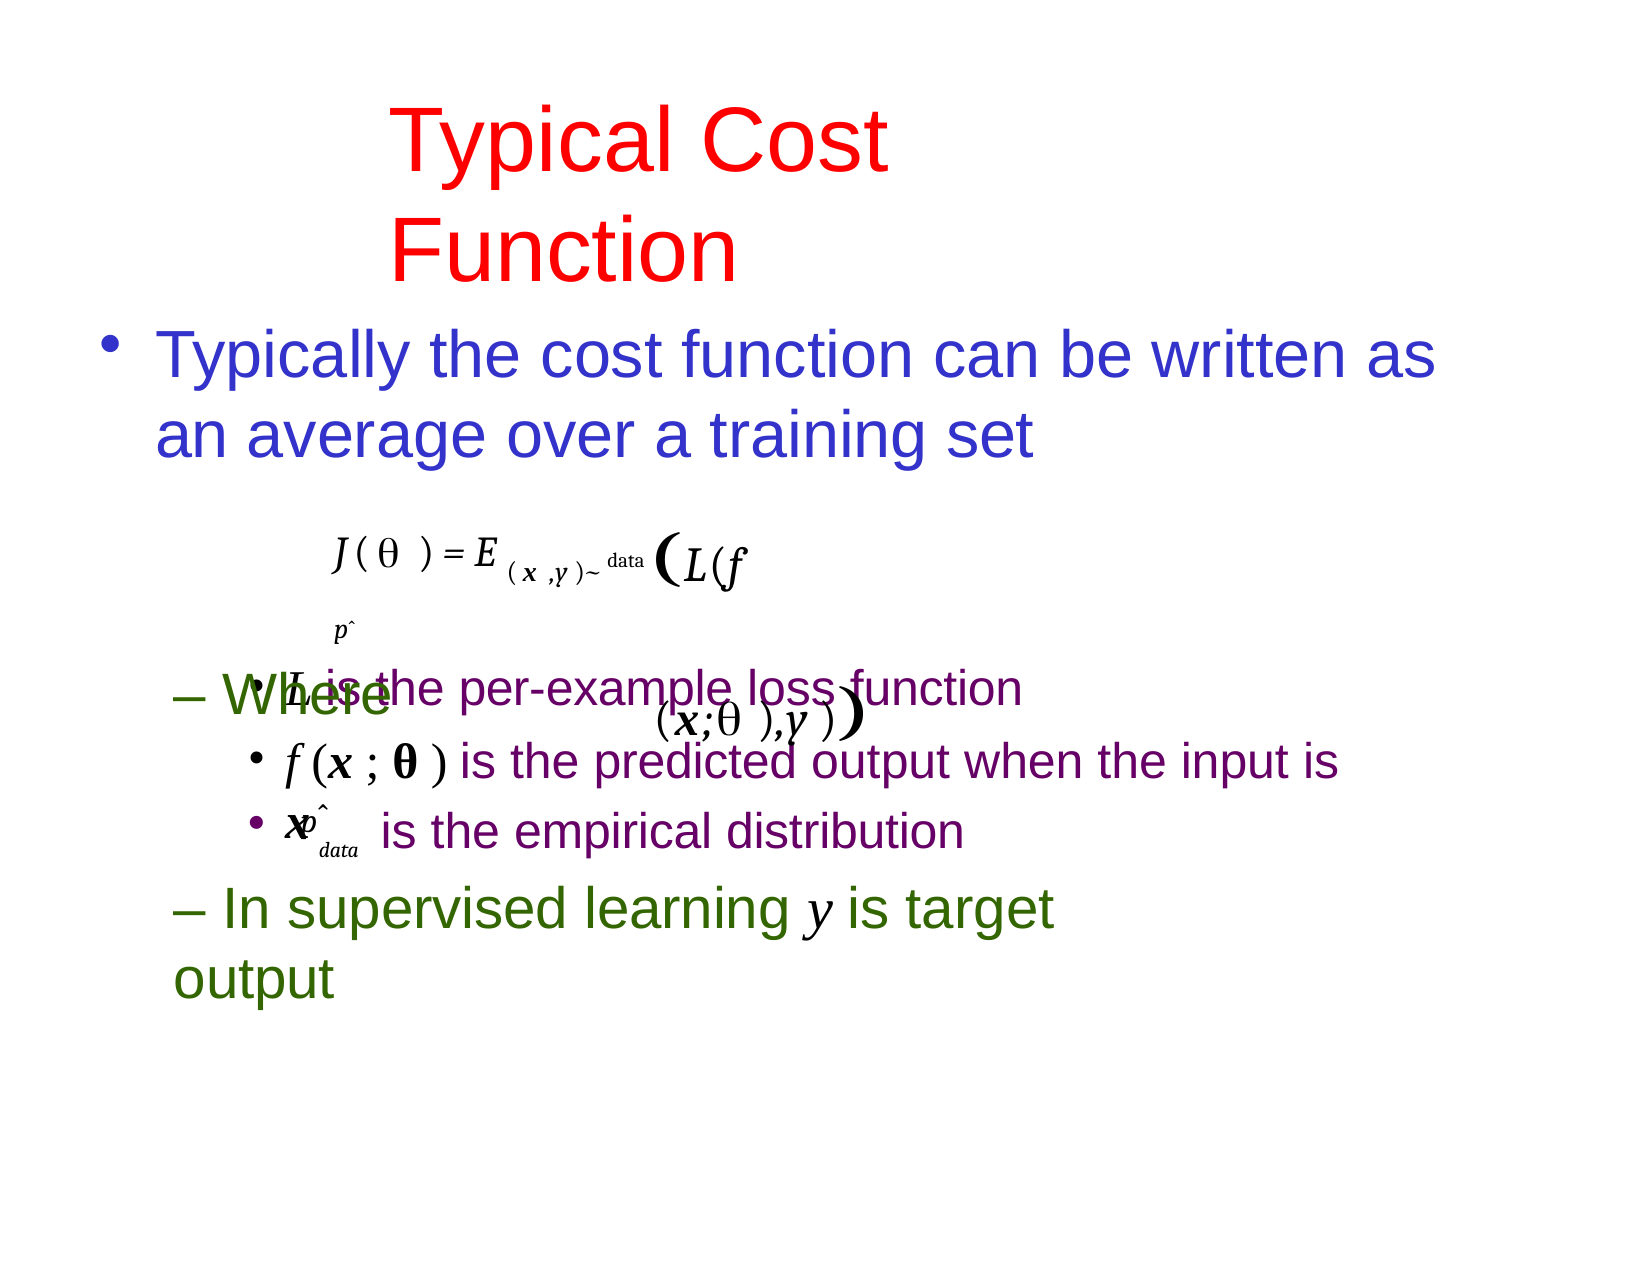

# Typical Cost Function
Typically the cost function can be written as an average over a training set
(L(f (x;θ ),y ))
J(θ )=E(x ,y )~pˆ
– Where
data
L is the per-example loss function
f (x ; θ ) is the predicted output when the input is x
is the empirical distribution
pˆ
data
– In supervised learning y is target output